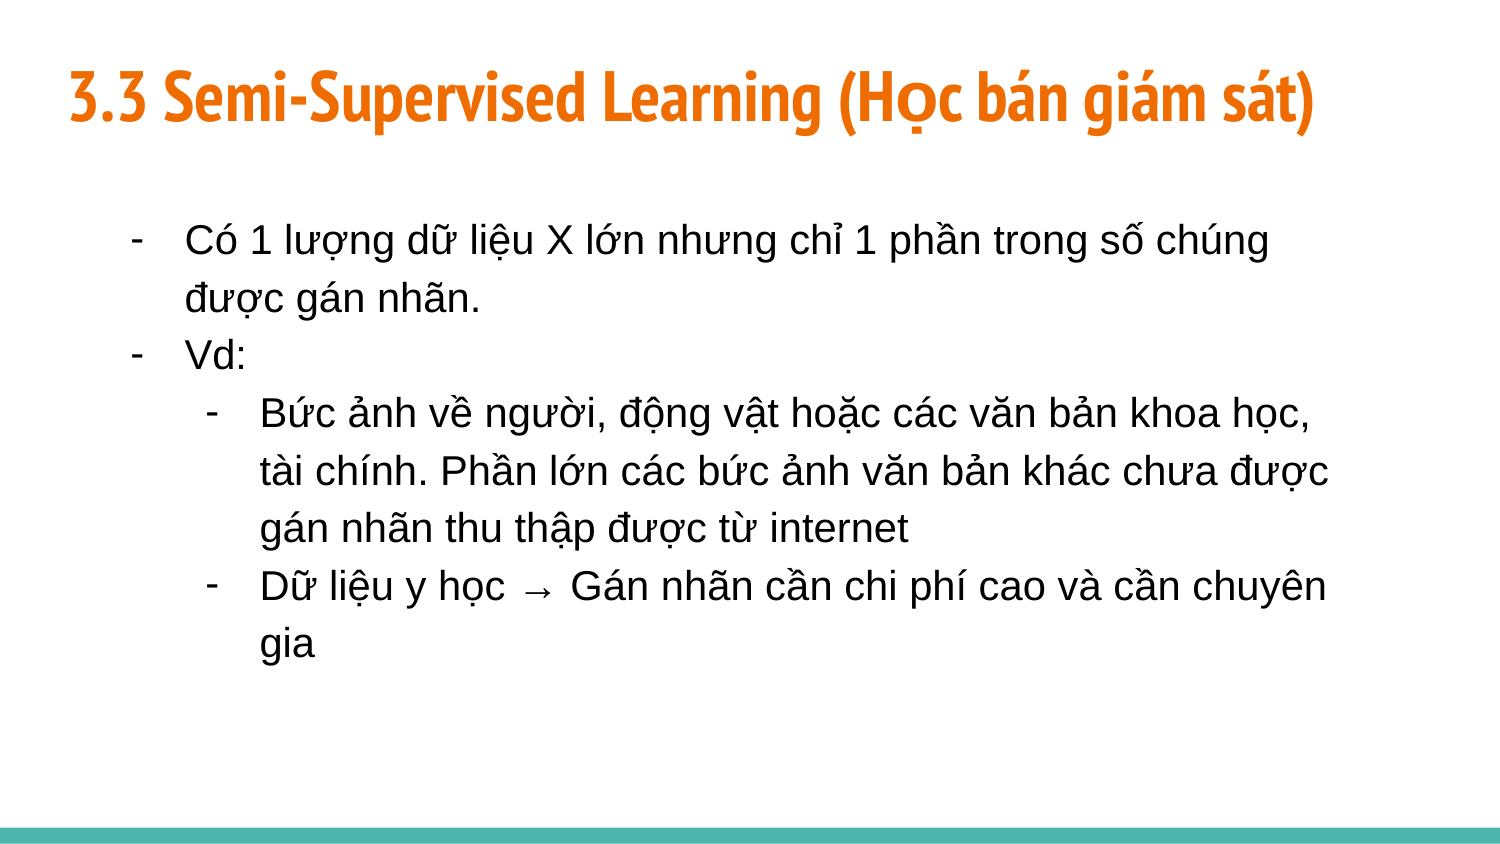

# 3.3 Semi-Supervised Learning (Học bán giám sát)
Có 1 lượng dữ liệu X lớn nhưng chỉ 1 phần trong số chúng được gán nhãn.
Vd:
Bức ảnh về người, động vật hoặc các văn bản khoa học, tài chính. Phần lớn các bức ảnh văn bản khác chưa được gán nhãn thu thập được từ internet
Dữ liệu y học → Gán nhãn cần chi phí cao và cần chuyên gia